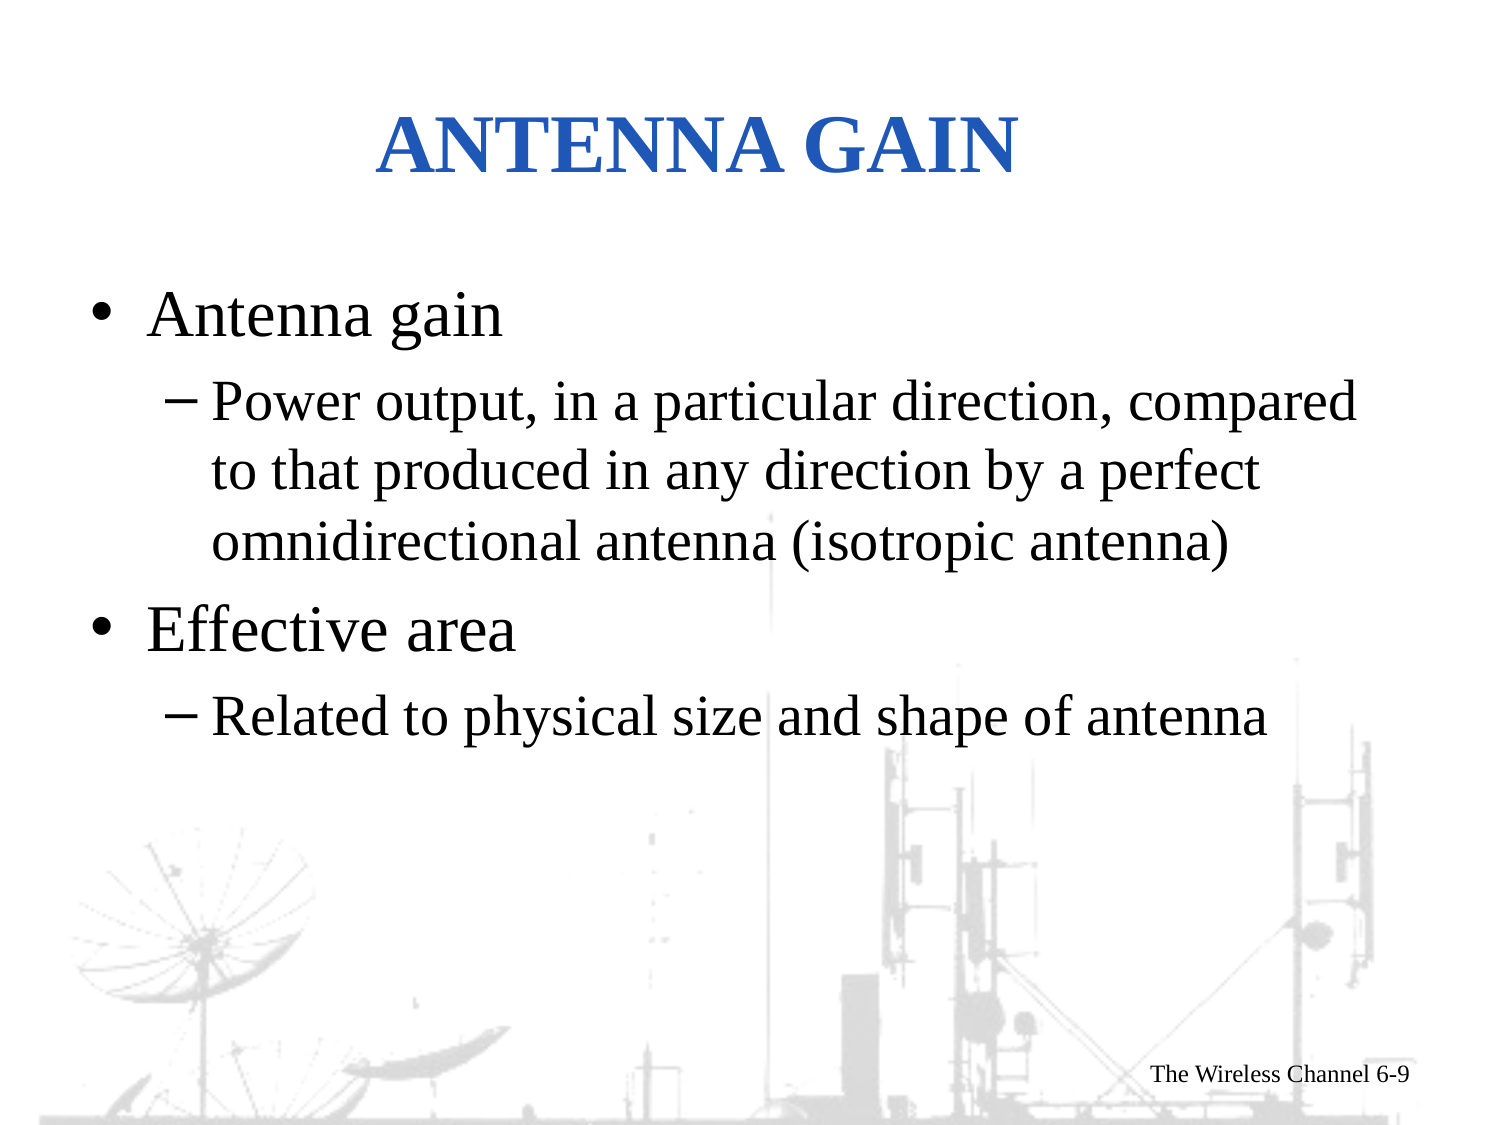

# Antenna Gain
Antenna gain
Power output, in a particular direction, compared to that produced in any direction by a perfect omnidirectional antenna (isotropic antenna)
Effective area
Related to physical size and shape of antenna
The Wireless Channel 6-9